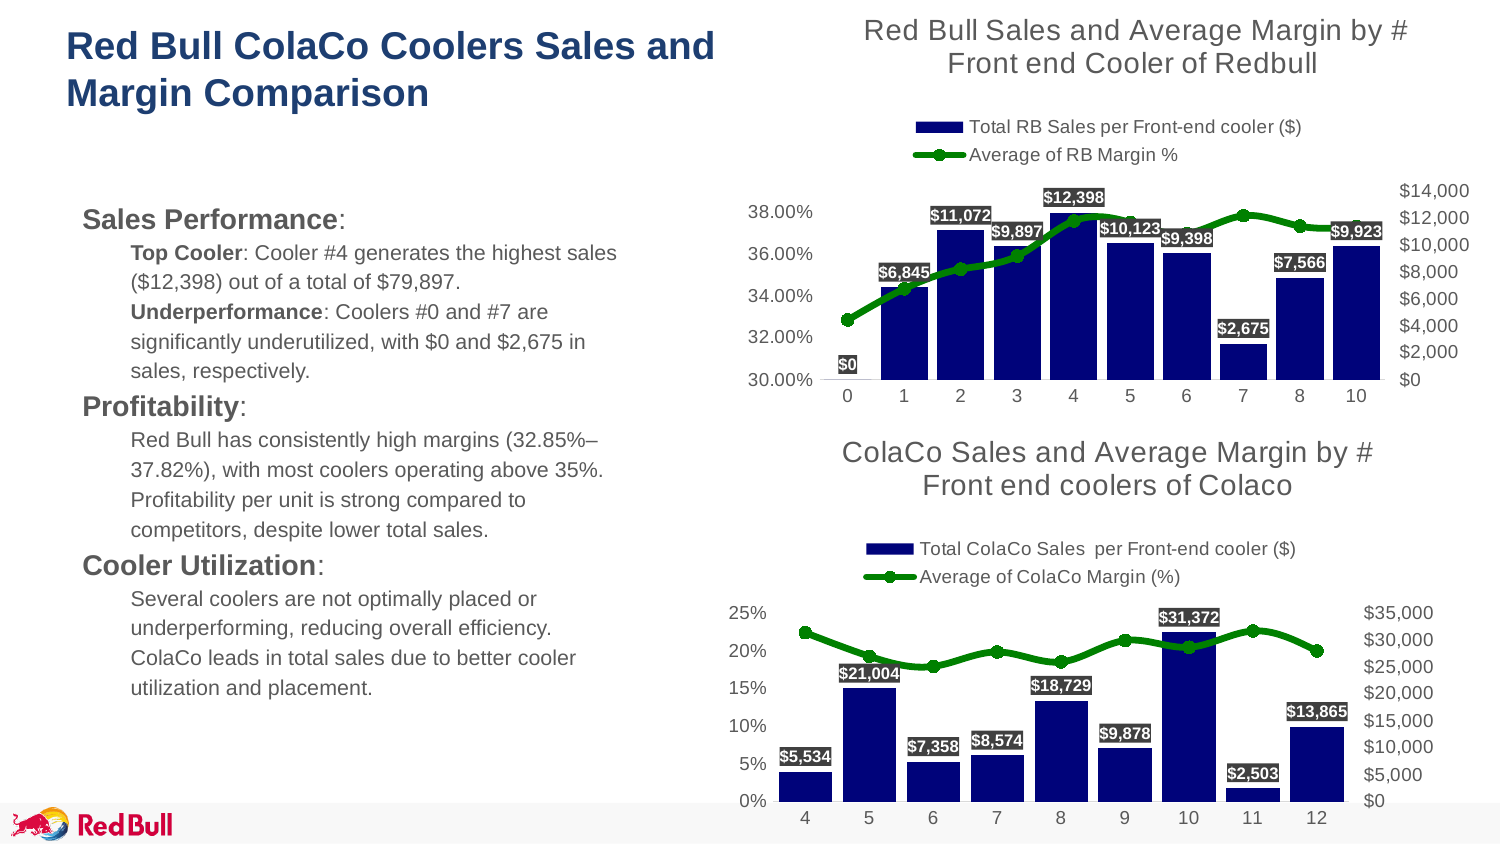

### Chart:

| Category | Total RB Sales per Front-end cooler ($) | Average of RB Margin % |
|---|---|---|
| 0 | 0.0 | 0.32848749244975045 |
| 1 | 6845.0 | 0.3433526958414103 |
| 2 | 11072.0 | 0.3527453966659703 |
| 3 | 9897.0 | 0.35901141830847944 |
| 4 | 12398.0 | 0.37574819499738493 |
| 5 | 10123.0 | 0.37495584805770593 |
| 6 | 9398.0 | 0.36977371639602297 |
| 7 | 2675.0 | 0.3782146611564694 |
| 8 | 7566.0 | 0.37323332657023467 |
| 10 | 9923.0 | 0.3730999800979396 |
# Red Bull ColaCo Coolers Sales and Margin Comparison
Sales Performance:
Top Cooler: Cooler #4 generates the highest sales ($12,398) out of a total of $79,897.
Underperformance: Coolers #0 and #7 are significantly underutilized, with $0 and $2,675 in sales, respectively.
Profitability:
Red Bull has consistently high margins (32.85%–37.82%), with most coolers operating above 35%.
Profitability per unit is strong compared to competitors, despite lower total sales.
Cooler Utilization:
Several coolers are not optimally placed or underperforming, reducing overall efficiency.
ColaCo leads in total sales due to better cooler utilization and placement.

### Chart: ColaCo Sales and Average Margin by # Front end coolers of Colaco

| Category | Total ColaCo Sales  per Front-end cooler ($) | Average of ColaCo Margin (%) |
|---|---|---|
| 4 | 5534.06 | 0.22372391209367168 |
| 5 | 21003.65000000001 | 0.19253390854668917 |
| 6 | 7358.1 | 0.1790699601109249 |
| 7 | 8574.150000000001 | 0.19821495144035575 |
| 8 | 18728.84 | 0.18505940322249334 |
| 9 | 9877.53 | 0.2134617121981498 |
| 10 | 31372.36999999999 | 0.20446642855819572 |
| 11 | 2503.01 | 0.22604804626024552 |
| 12 | 13865.070000000002 | 0.19947800431999704 |